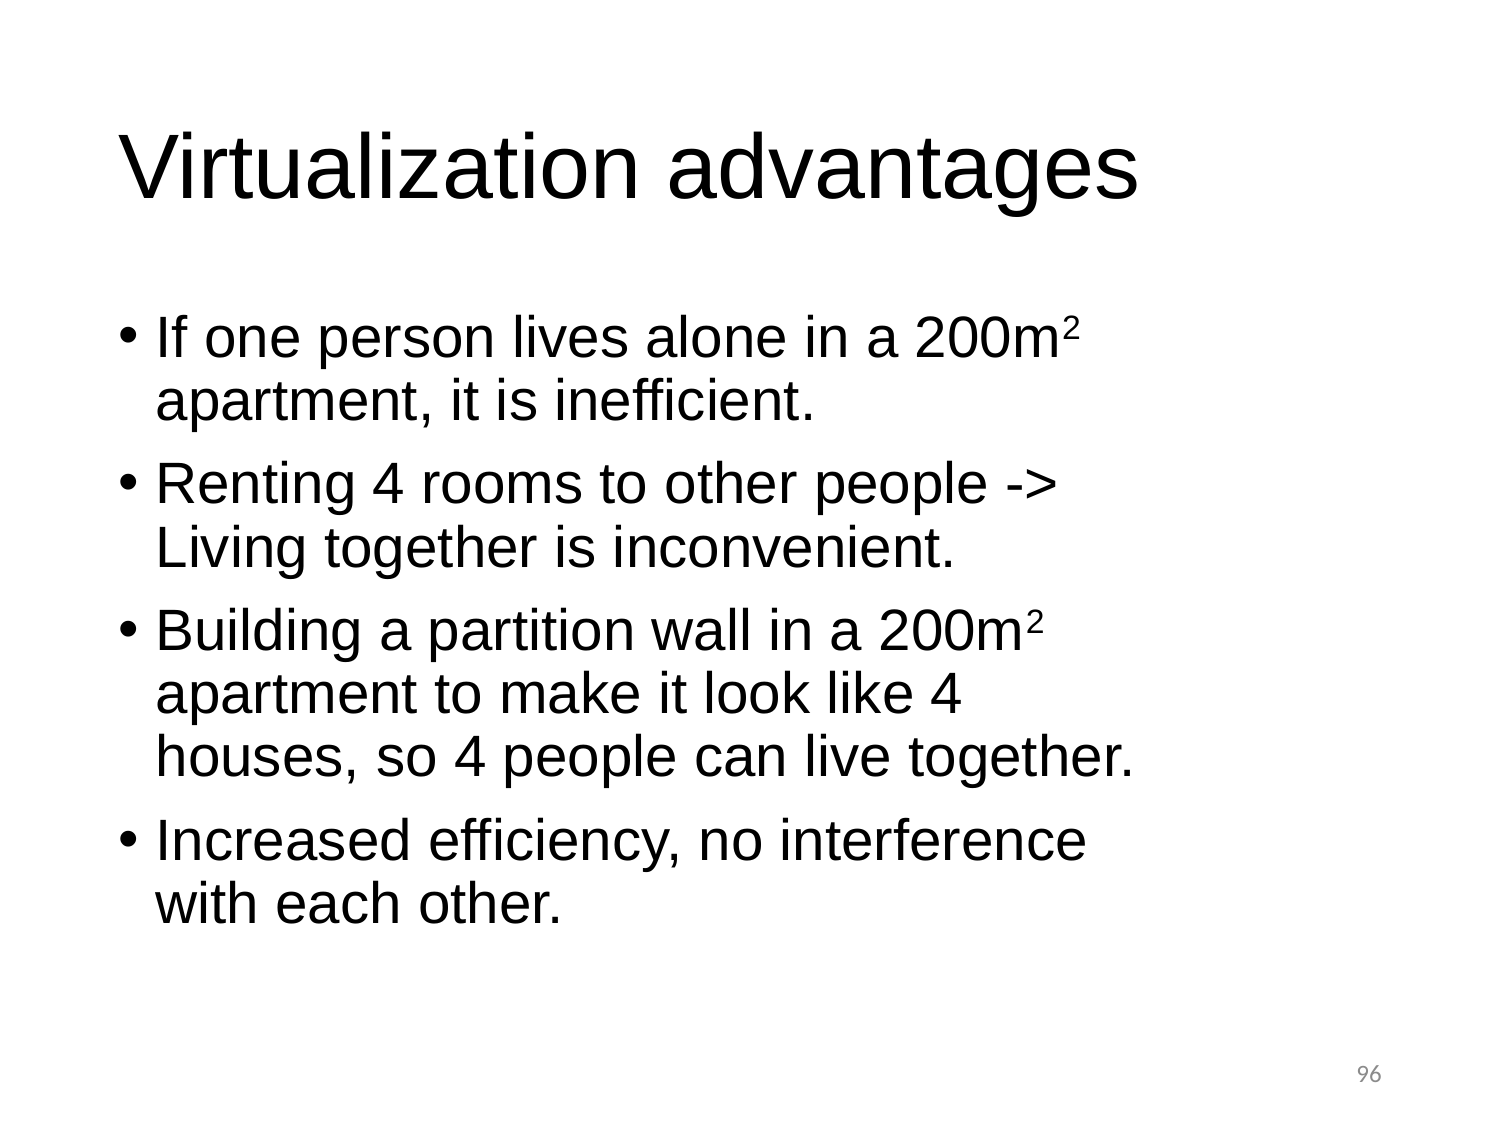

# Virtualization advantages
If one person lives alone in a 200m2 apartment, it is inefficient.
Renting 4 rooms to other people -> Living together is inconvenient.
Building a partition wall in a 200m2 apartment to make it look like 4 houses, so 4 people can live together.
Increased efficiency, no interference with each other.
96